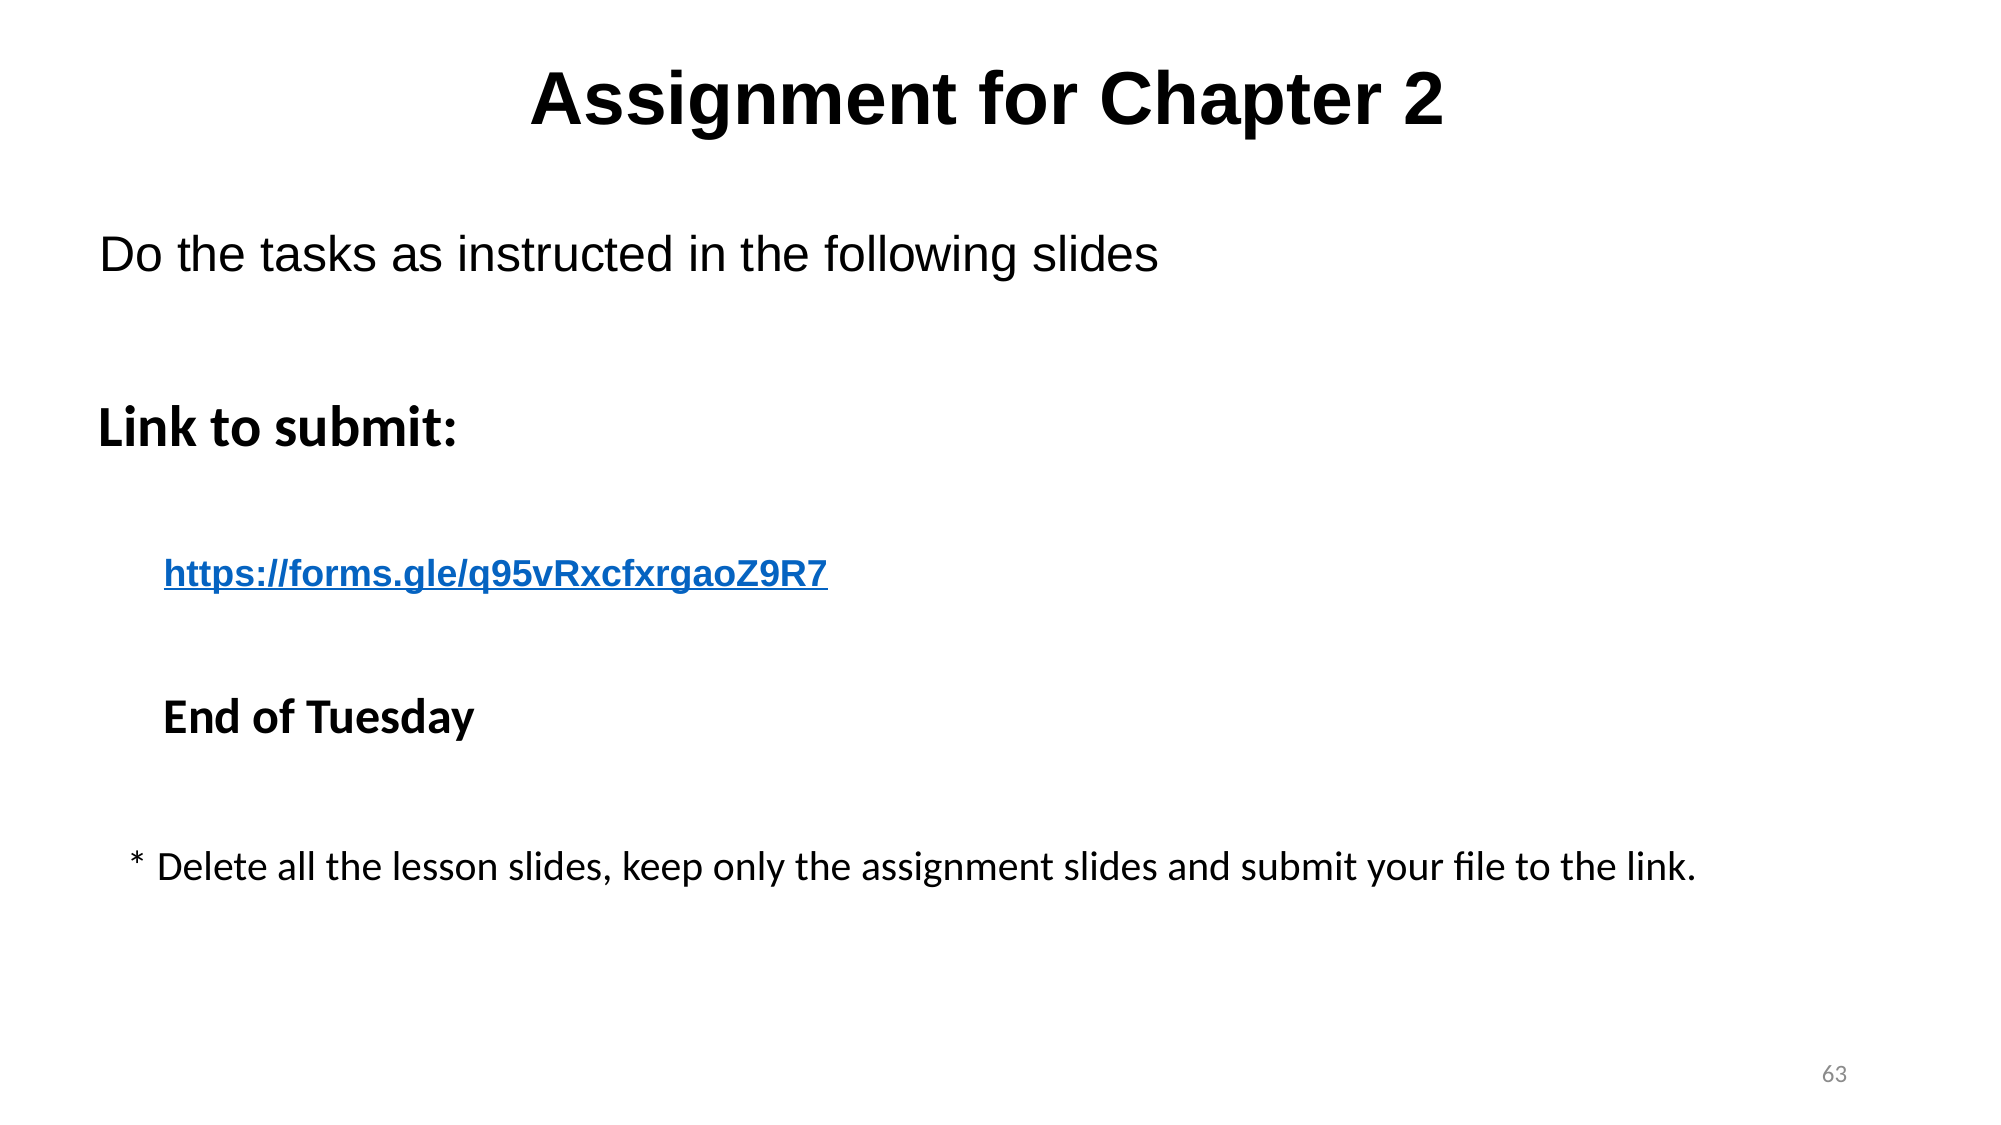

Assignment for Chapter 2

Do the tasks as instructed in the following slides
Link to submit:
https://forms.gle/q95vRxcfxrgaoZ9R7
End of Tuesday
* Delete all the lesson slides, keep only the assignment slides and submit your file to the link.
63